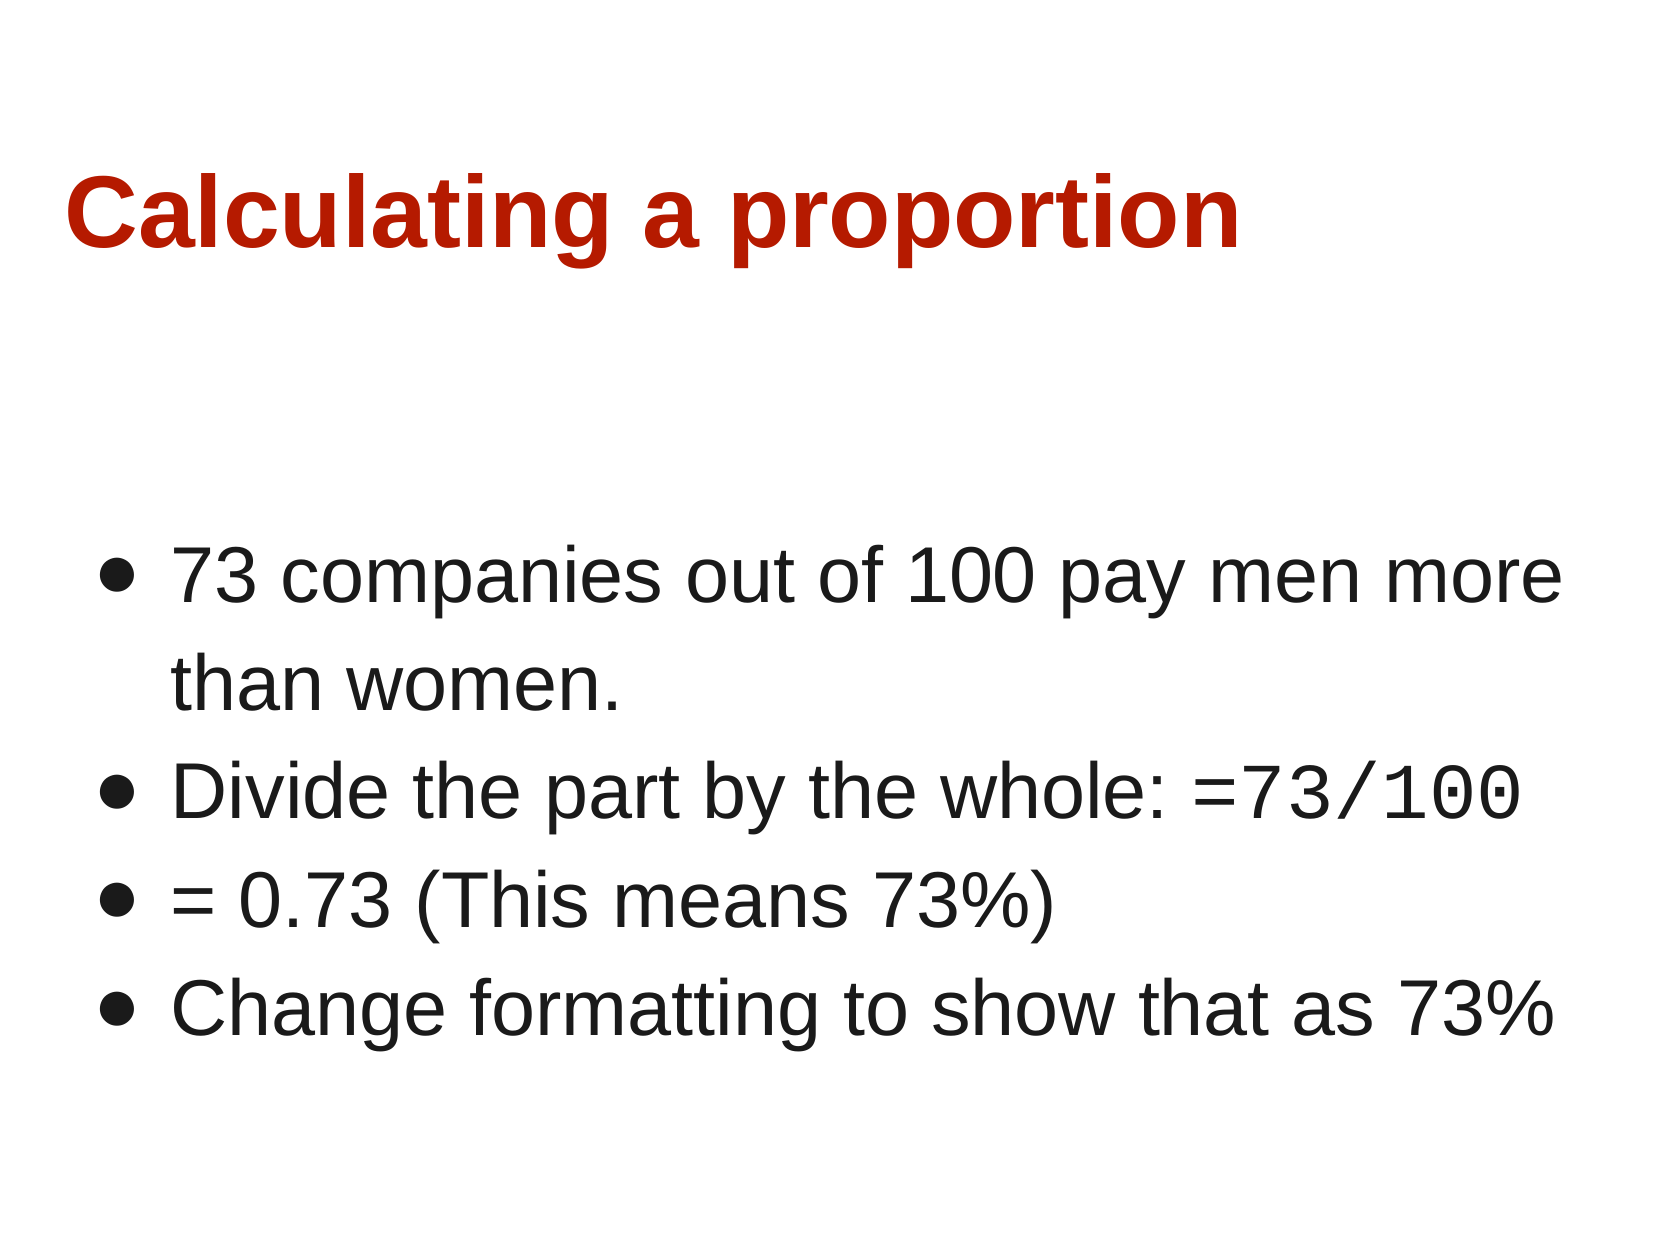

Calculating a proportion
73 companies out of 100 pay men more than women.
Divide the part by the whole: =73/100
= 0.73 (This means 73%)
Change formatting to show that as 73%